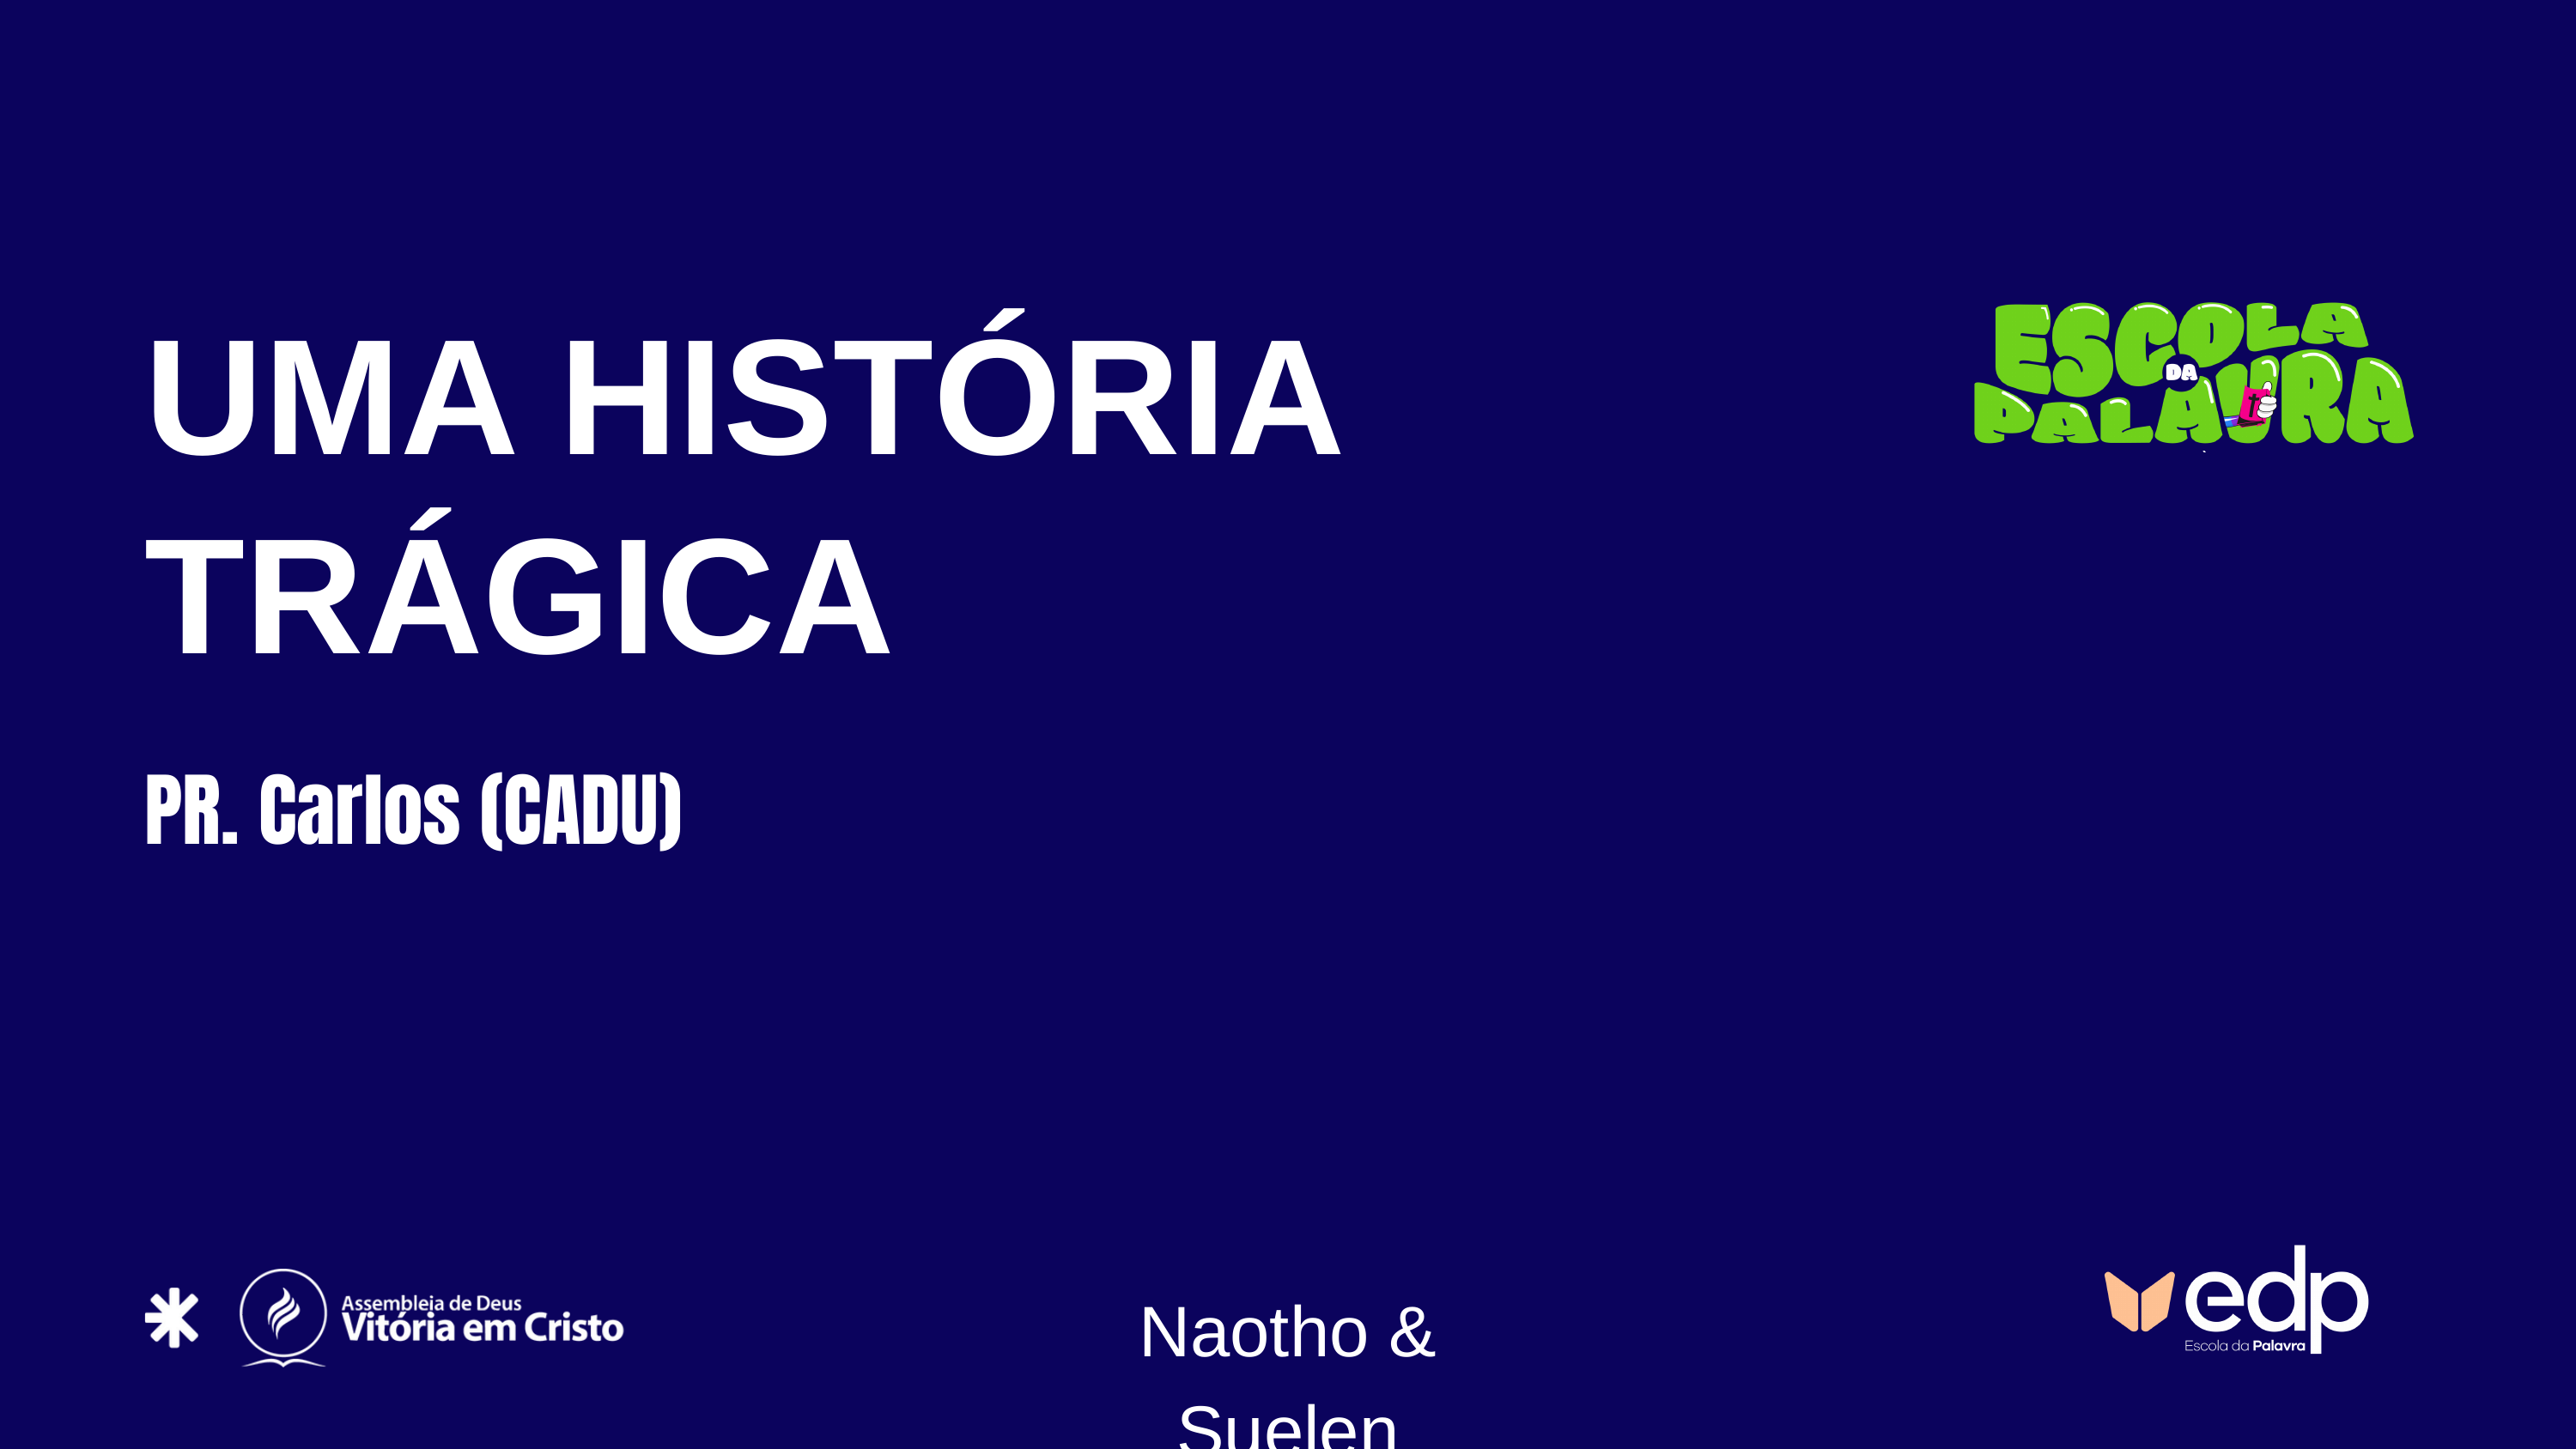

UMA HISTÓRIA
TRÁGICA

PR. Carlos (CADU)

Naotho & Suelen